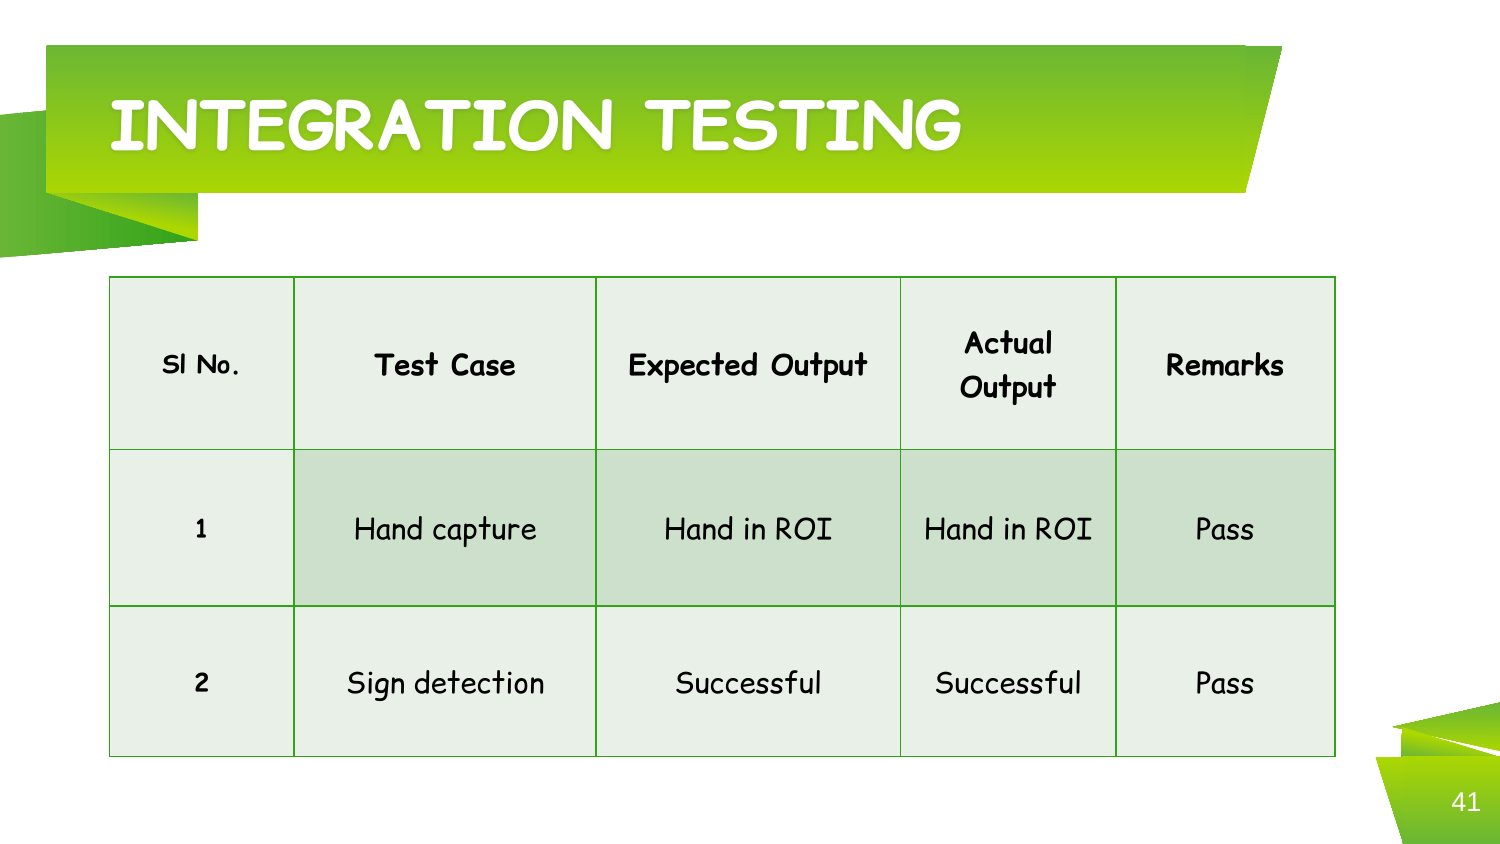

# INTEGRATION TESTING
| Sl No. | Test Case | Expected Output | Actual Output | Remarks |
| --- | --- | --- | --- | --- |
| 1 | Hand capture | Hand in ROI | Hand in ROI | Pass |
| 2 | Sign detection | Successful | Successful | Pass |
41